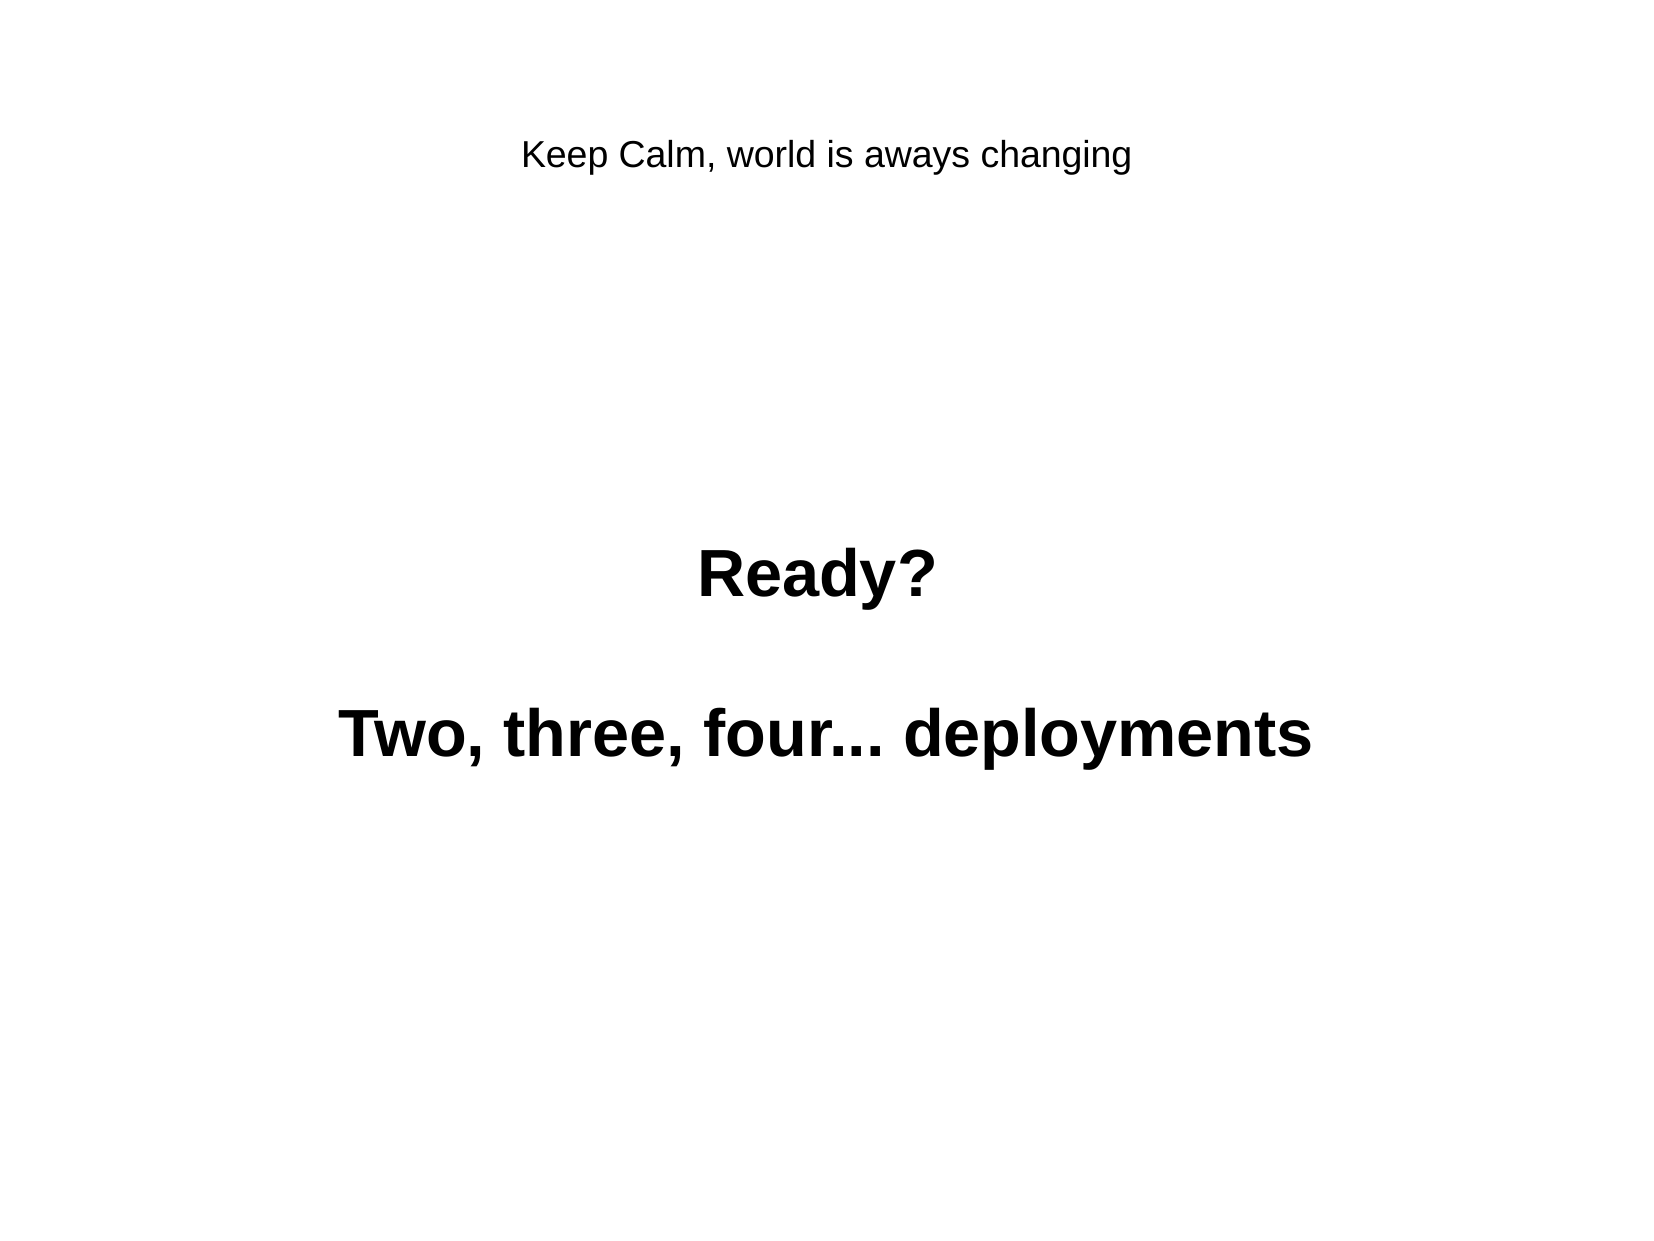

Keep Calm, world is aways changing
Ready?

Two, three, four... deployments